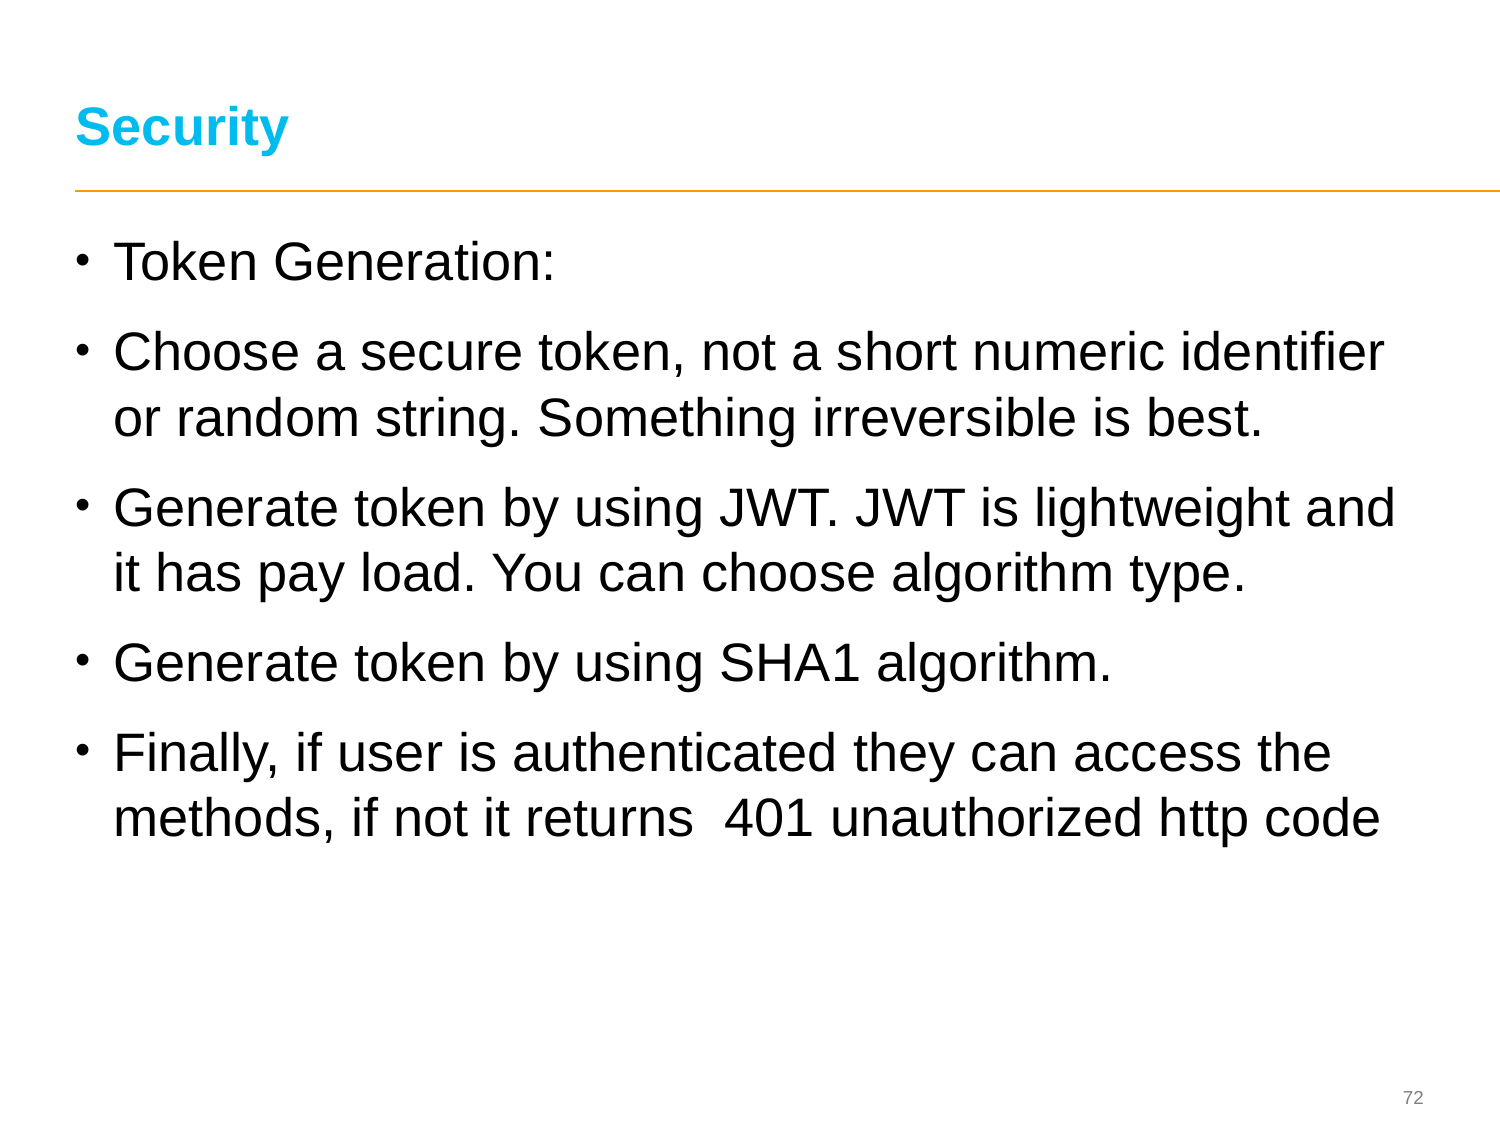

# Security
Token Generation:
Choose a secure token, not a short numeric identifier or random string. Something irreversible is best.
Generate token by using JWT. JWT is lightweight and it has pay load. You can choose algorithm type.
Generate token by using SHA1 algorithm.
Finally, if user is authenticated they can access the methods, if not it returns  401 unauthorized http code